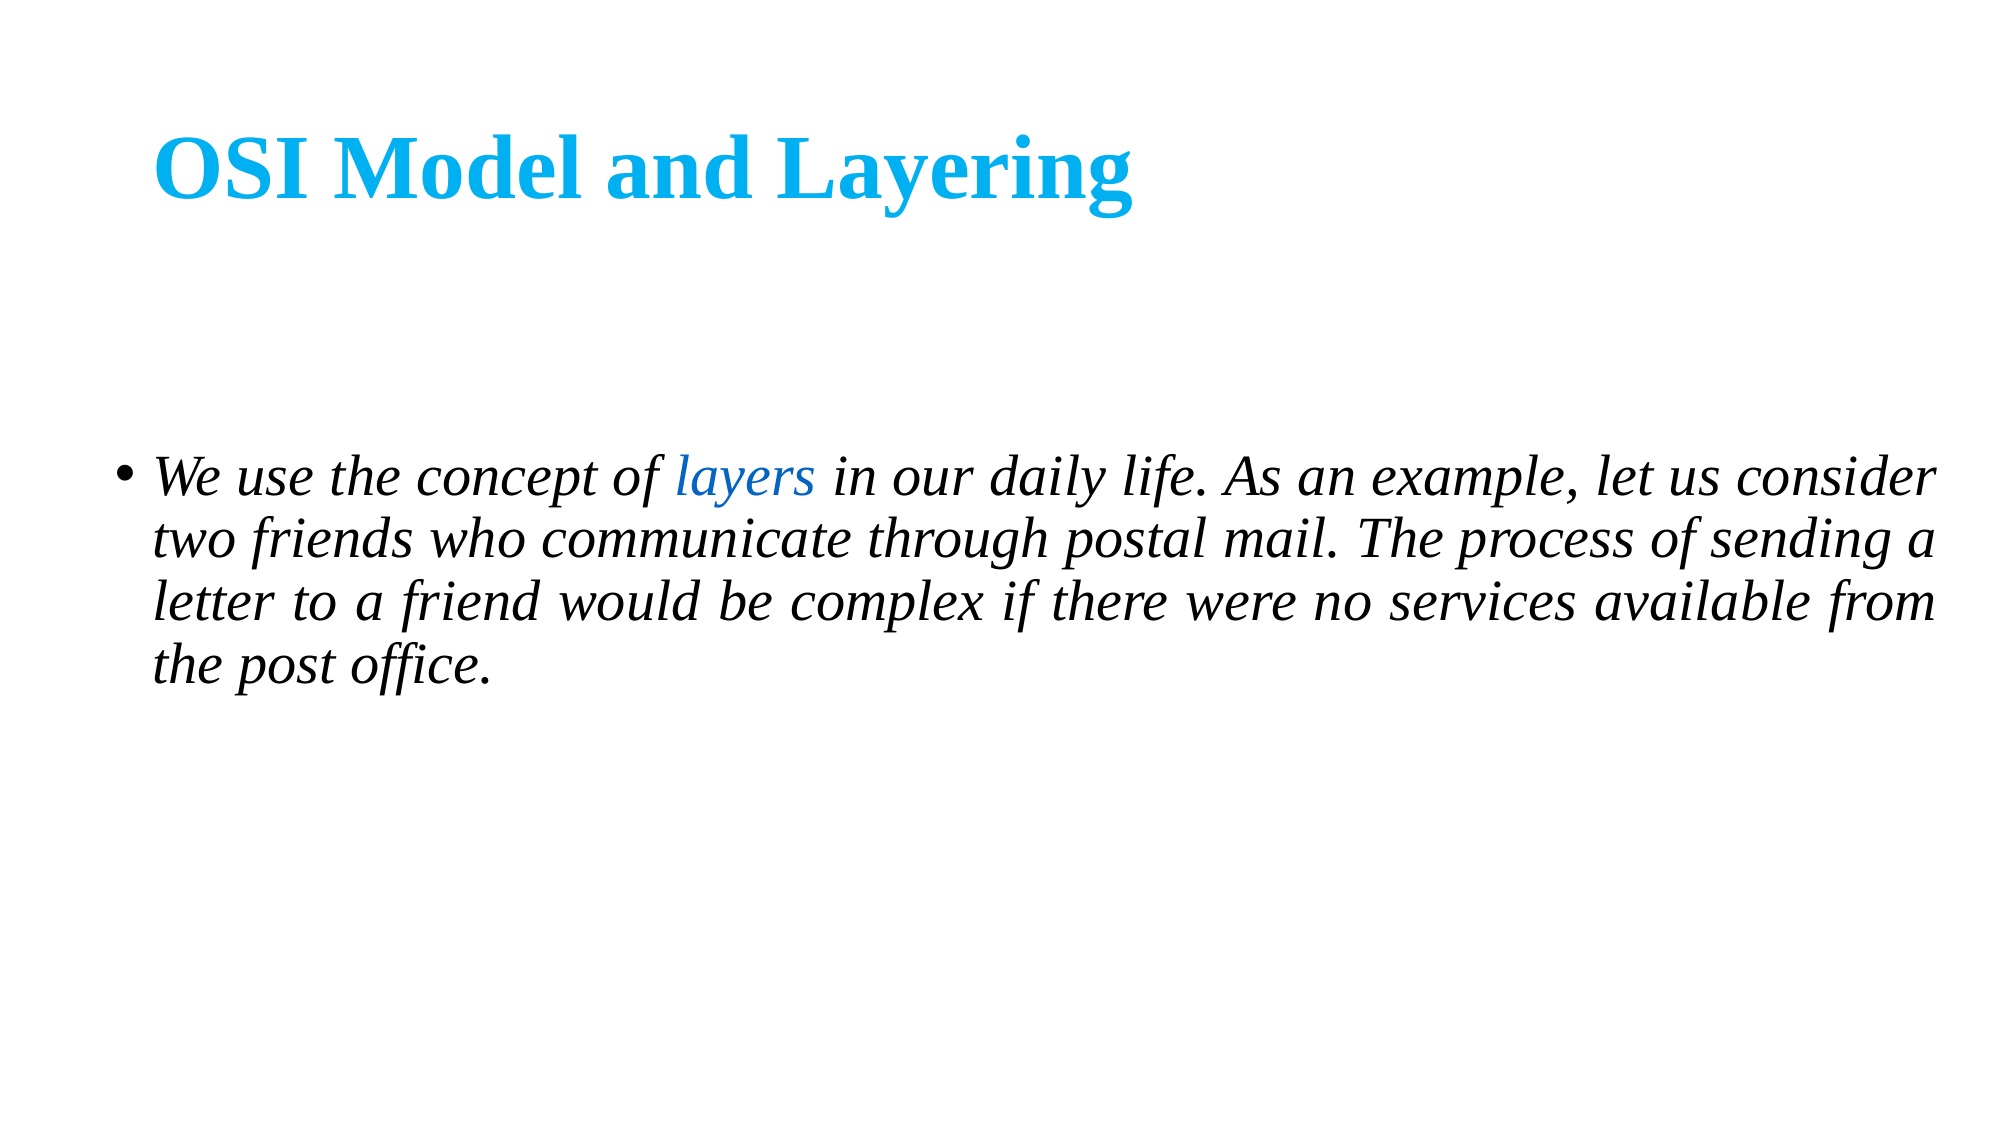

# OSI Model and Layering

We use the concept of layers in our daily life. As an example, let us consider two friends who communicate through postal mail. The process of sending a letter to a friend would be complex if there were no services available from the post office.